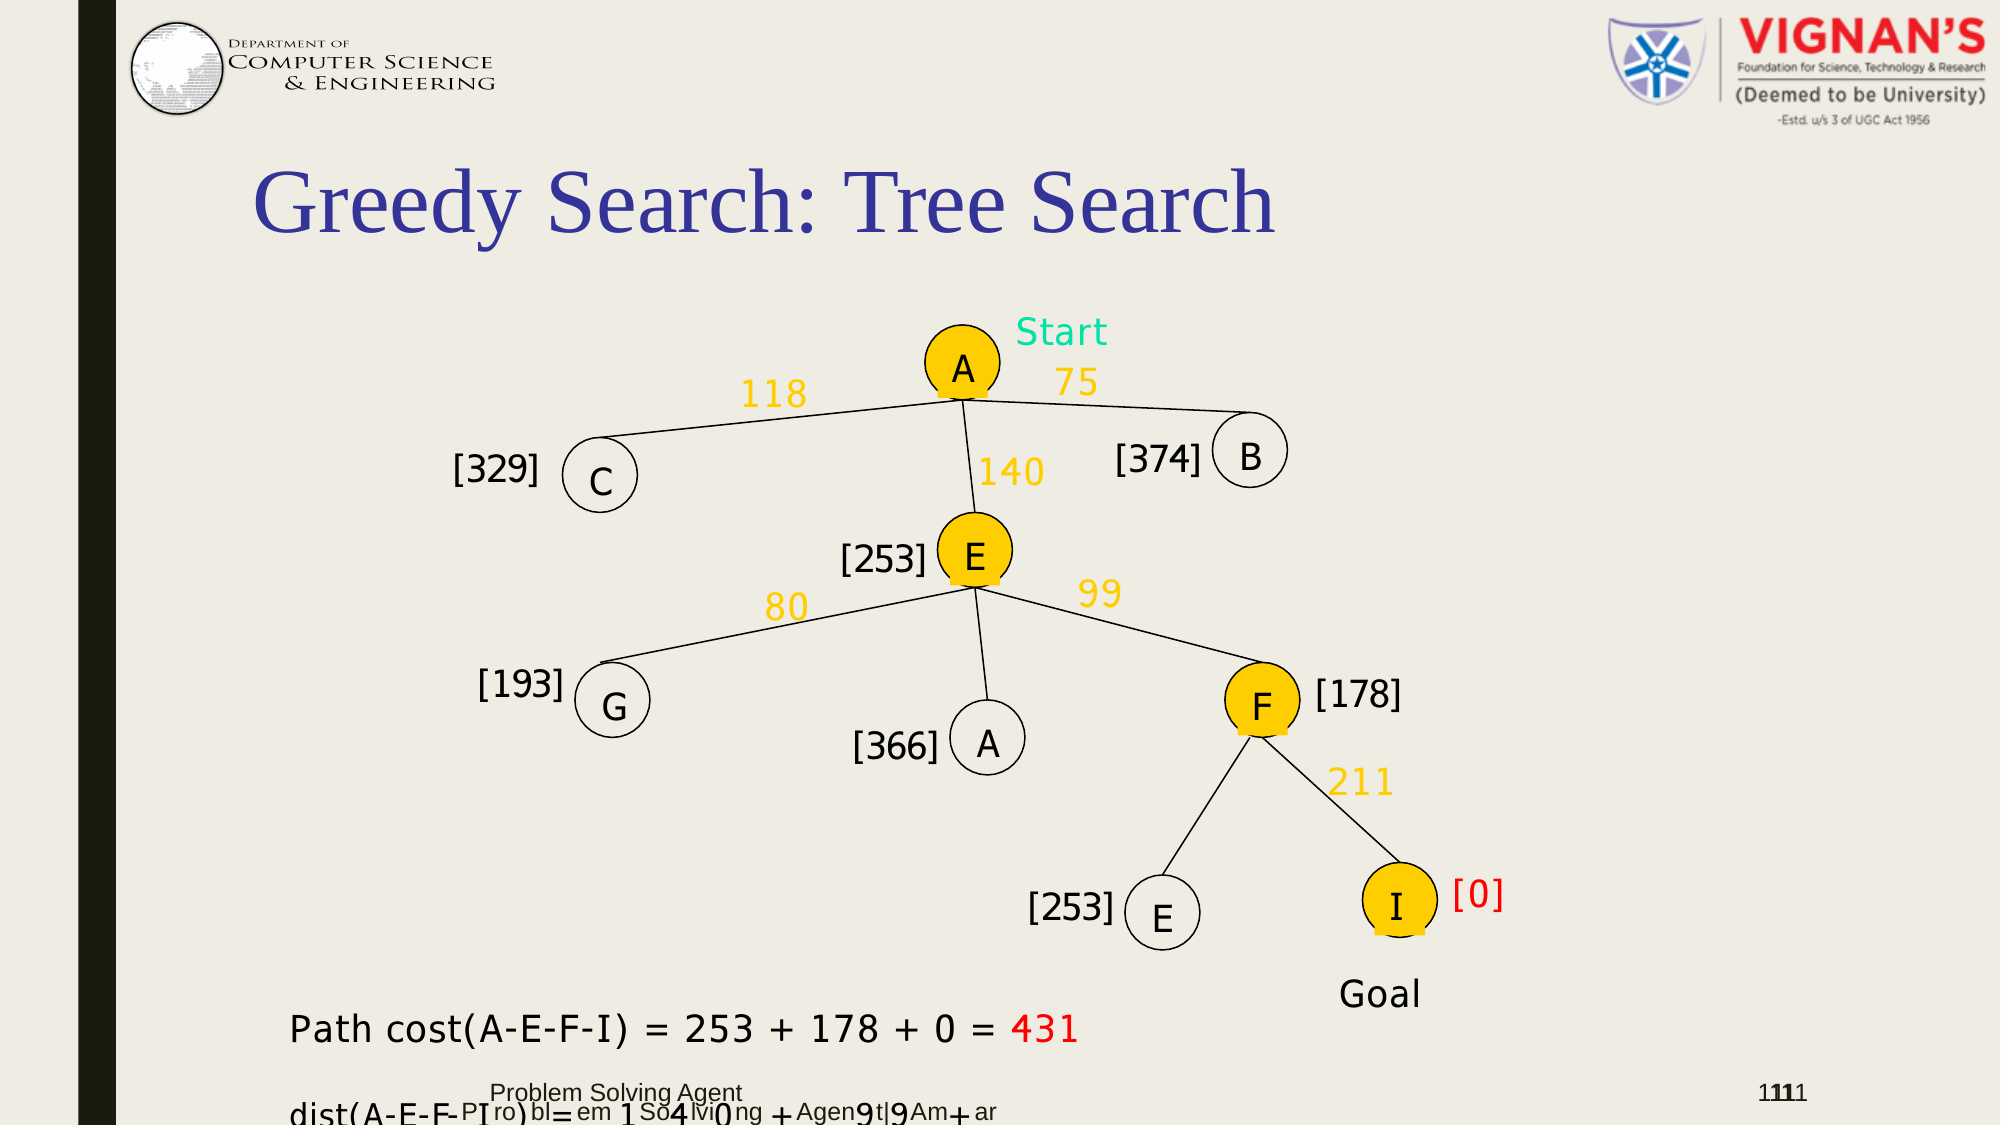

# Greedy Search: Tree	Search
Start
75

A
118

B
[374]

[329]
140
C

E
[253]
99
80

[193]

[178]
G
F

A
[366]
211

[0]
[253]
I
E
Goal
Path cost(A-E-F-I) = 253 + 178 + 0 = 431
dist(A-E-F-PIro)bl=em 1So4lvi0ng +Agen9t|9Am+ar J2uk1un1tla= 450
111
Problem Solving Agent
111